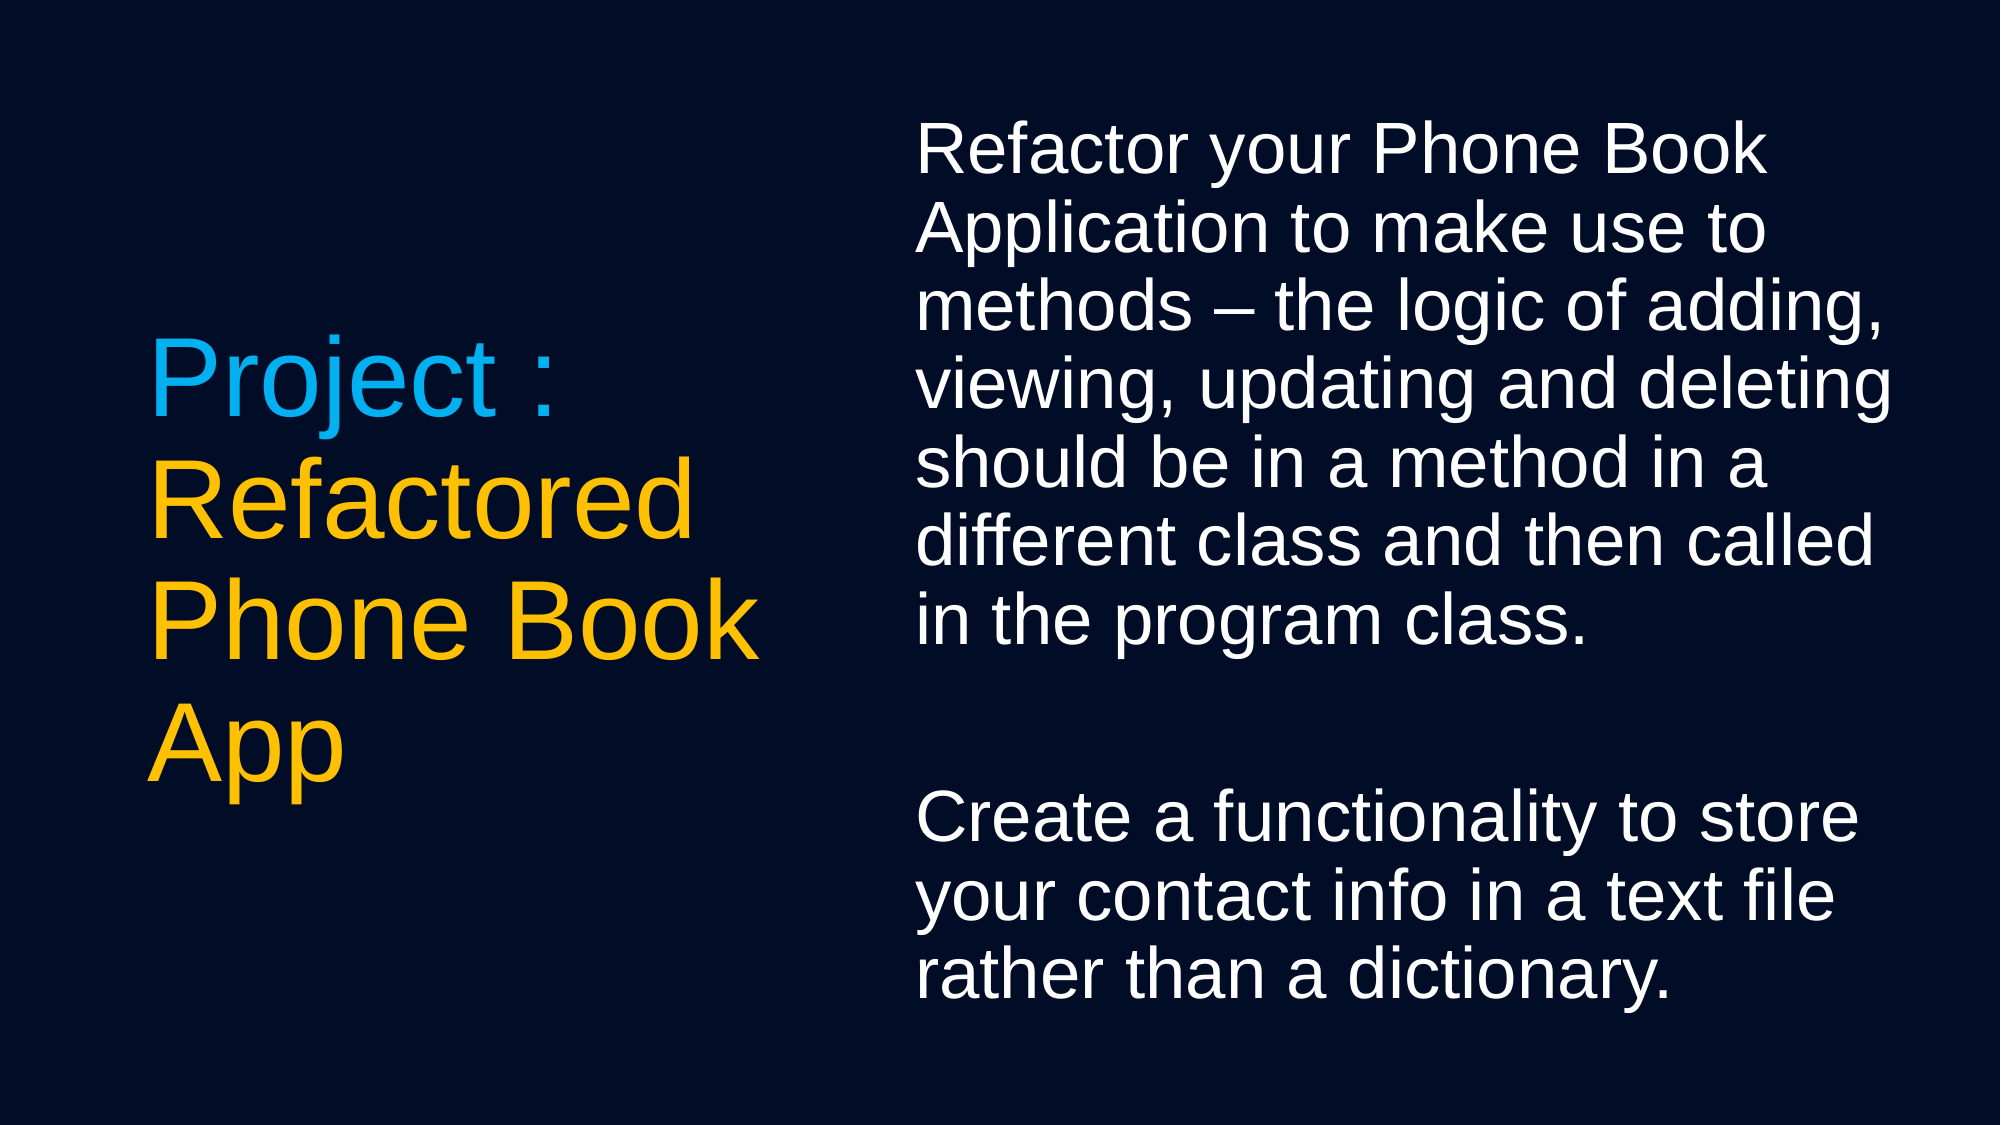

Refactor your Phone Book Application to make use to methods – the logic of adding, viewing, updating and deleting should be in a method in a different class and then called in the program class.

Create a functionality to store your contact info in a text file rather than a dictionary.
# Project : Refactored Phone Book App